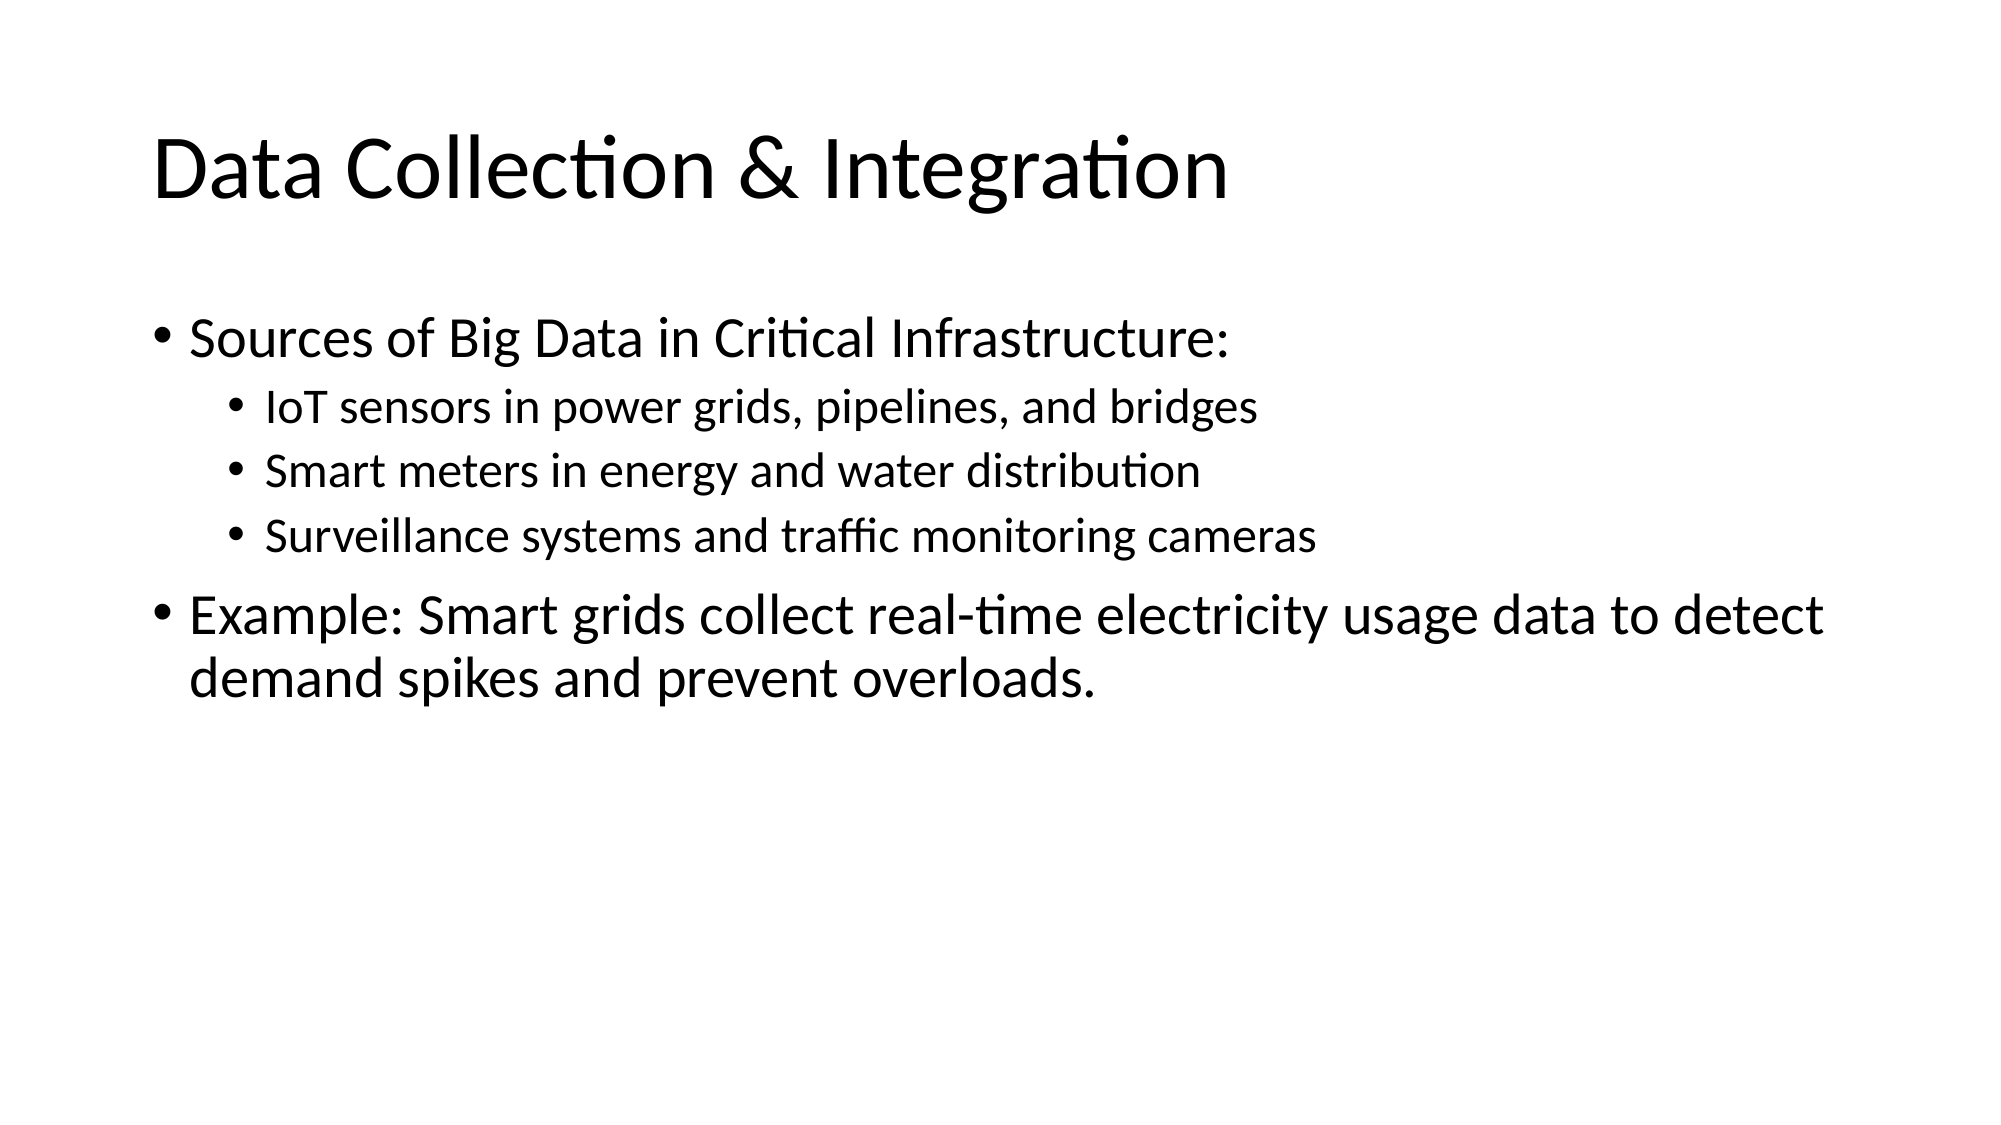

# Data Collection & Integration
Sources of Big Data in Critical Infrastructure:
IoT sensors in power grids, pipelines, and bridges
Smart meters in energy and water distribution
Surveillance systems and traffic monitoring cameras
Example: Smart grids collect real-time electricity usage data to detect demand spikes and prevent overloads.